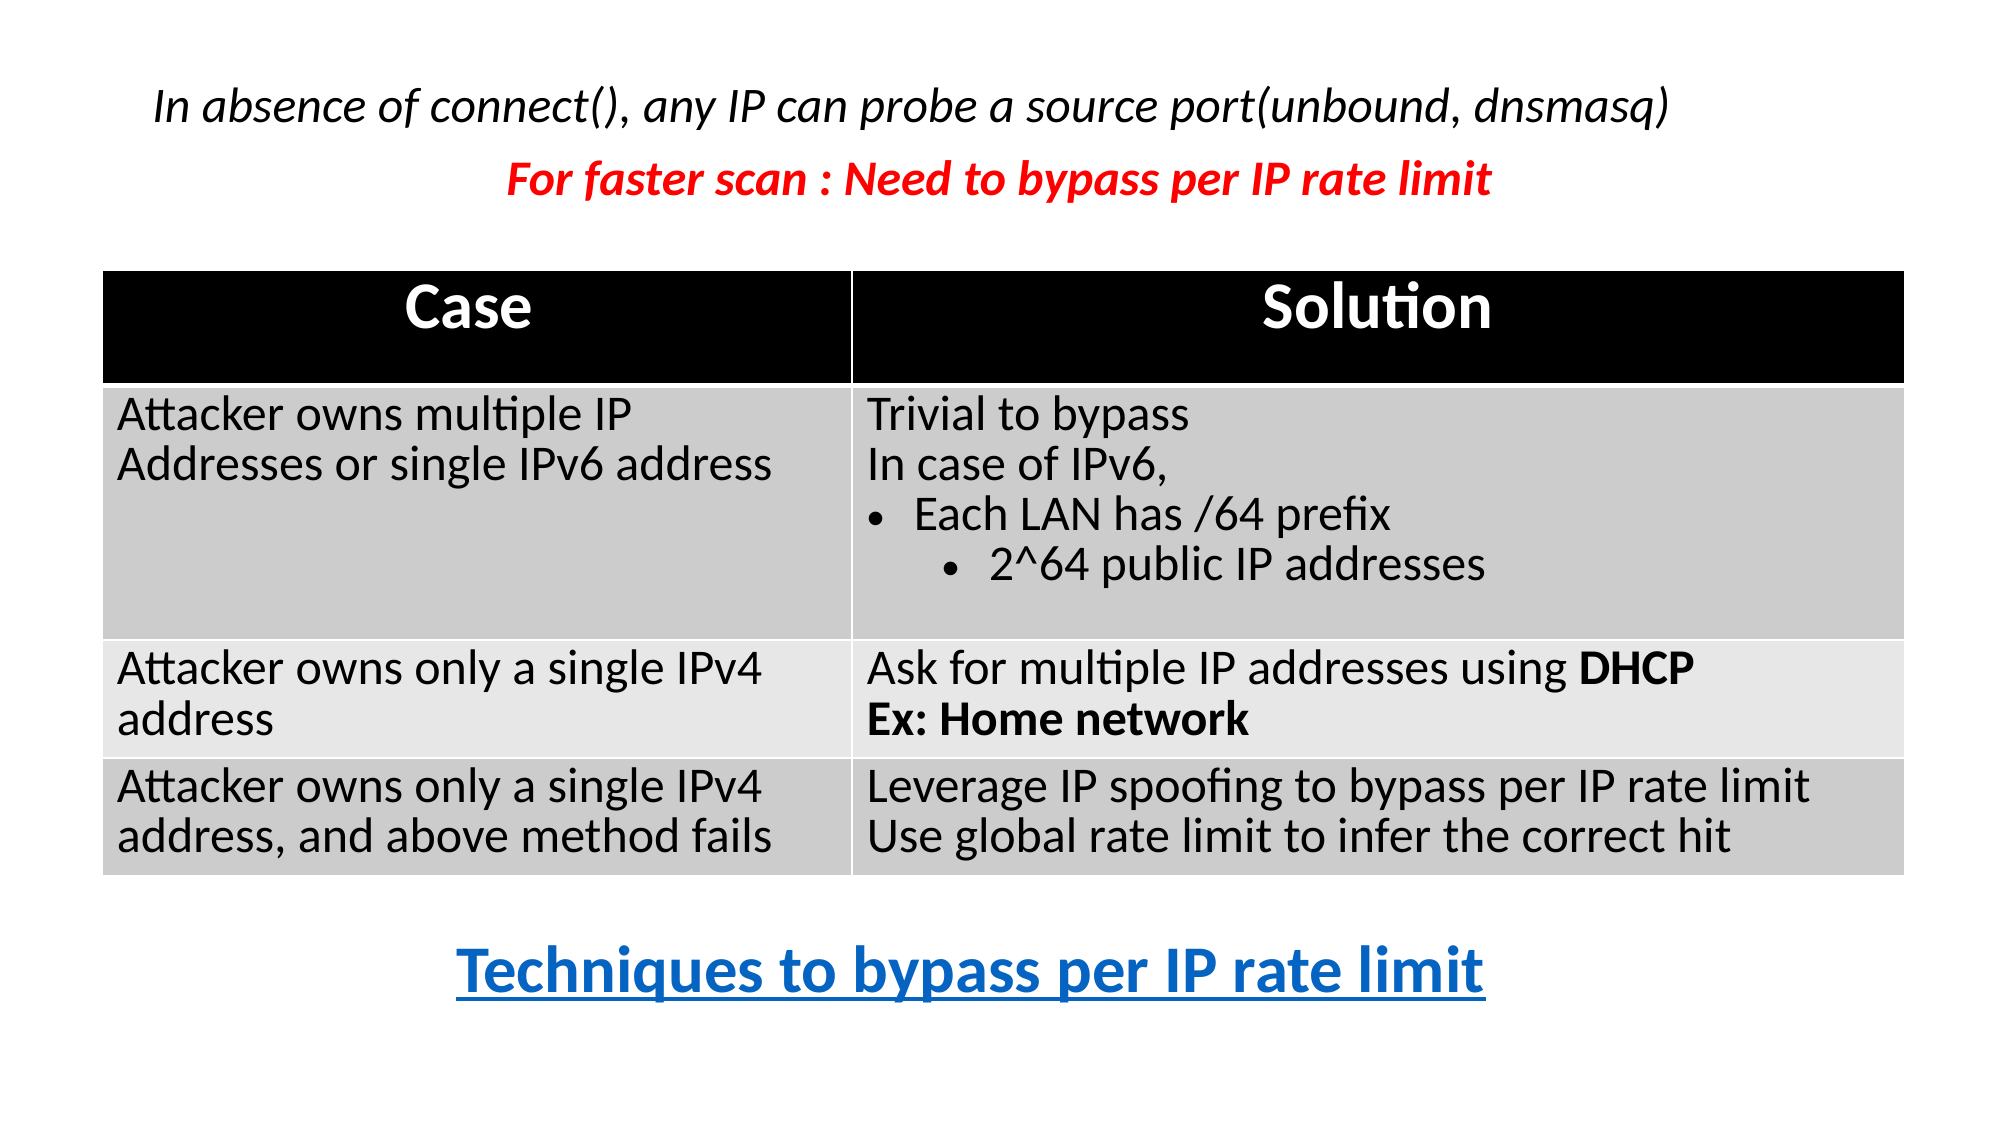

In absence of connect(), any IP can probe a source port(unbound, dnsmasq)
For faster scan : Need to bypass per IP rate limit
| Case | Solution |
| --- | --- |
| Attacker owns multiple IP Addresses or single IPv6 address | Trivial to bypass In case of IPv6, Each LAN has /64 prefix 2^64 public IP addresses |
| Attacker owns only a single IPv4 address | Ask for multiple IP addresses using DHCP Ex: Home network |
| Attacker owns only a single IPv4 address, and above method fails | Leverage IP spoofing to bypass per IP rate limit Use global rate limit to infer the correct hit |

Techniques to bypass per IP rate limit